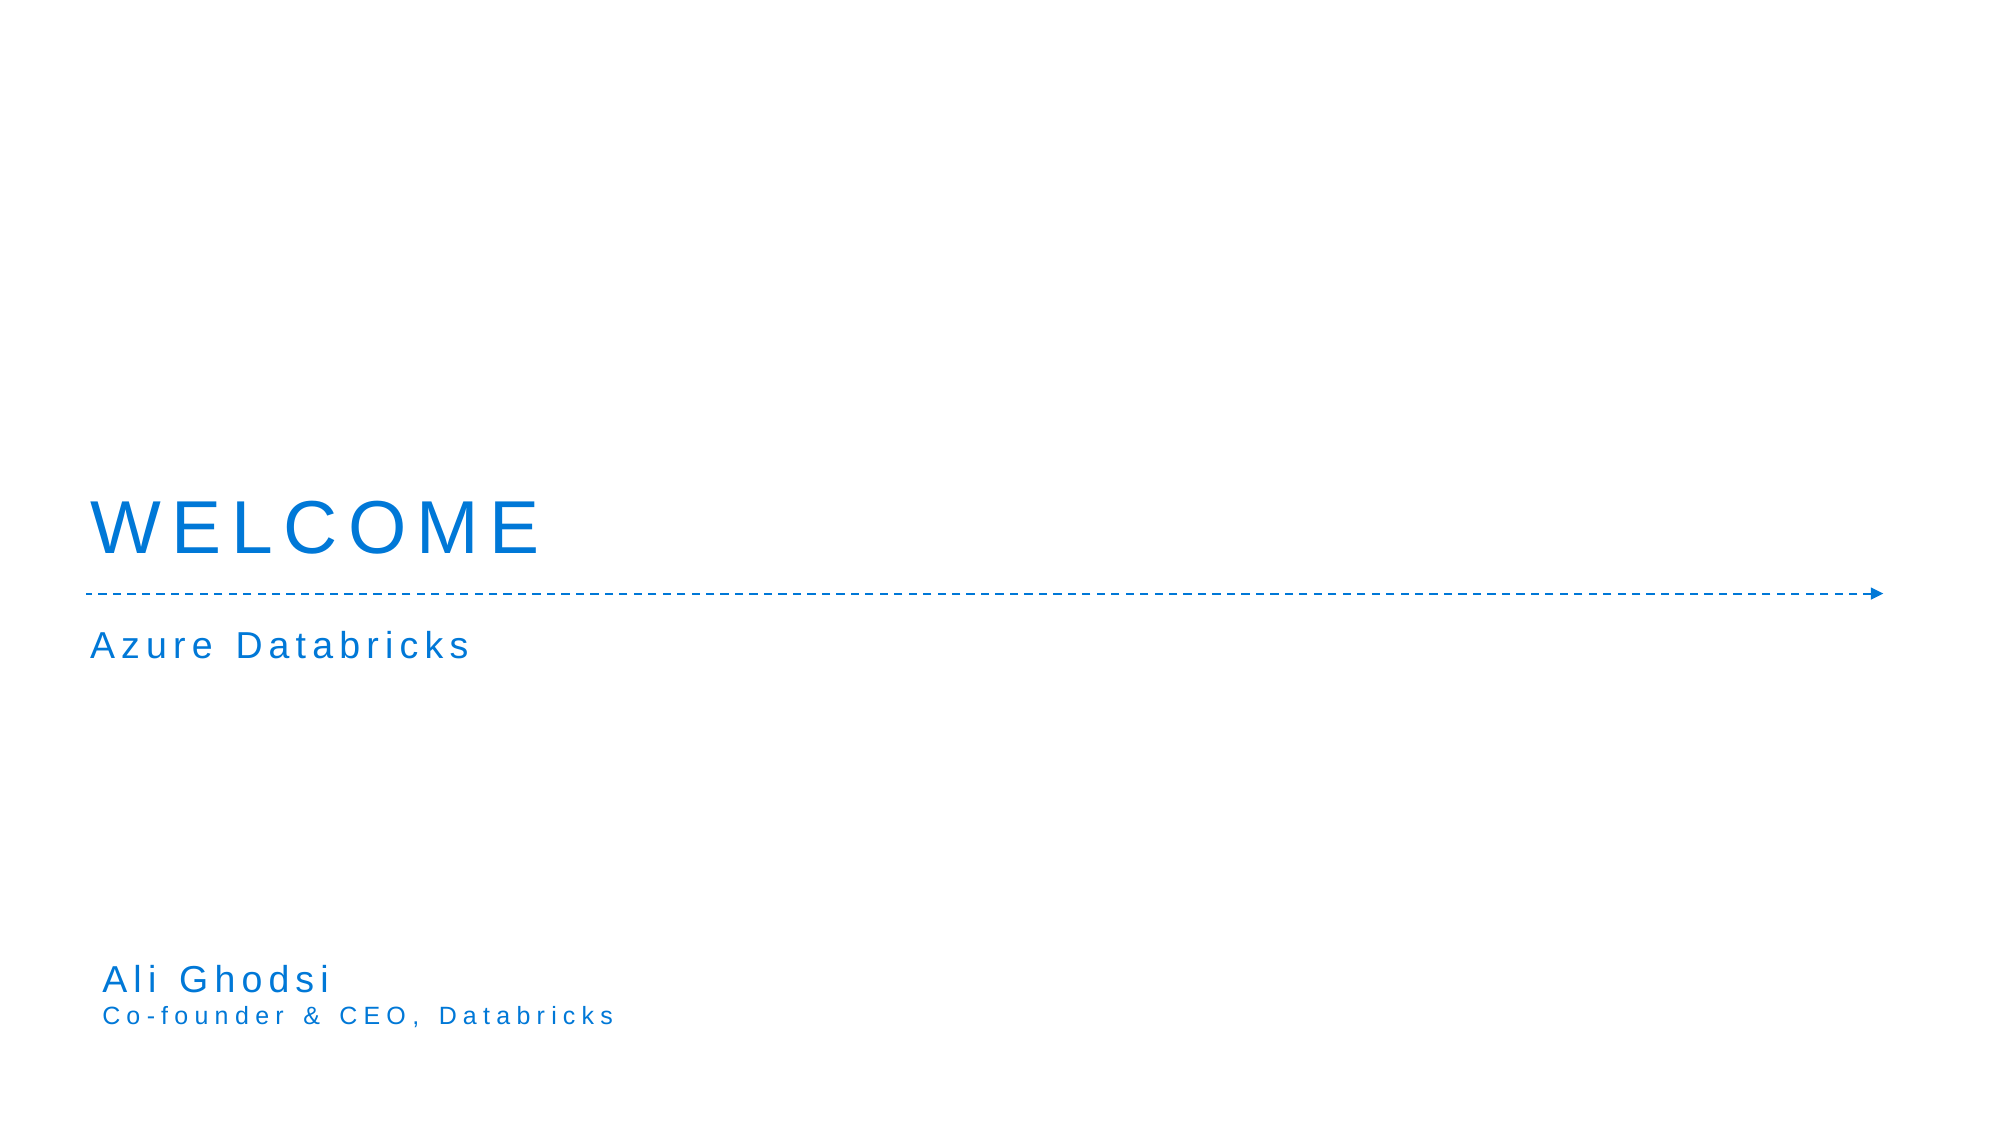

WELCOME
Azure Databricks
Ali Ghodsi
Co-founder & CEO, Databricks